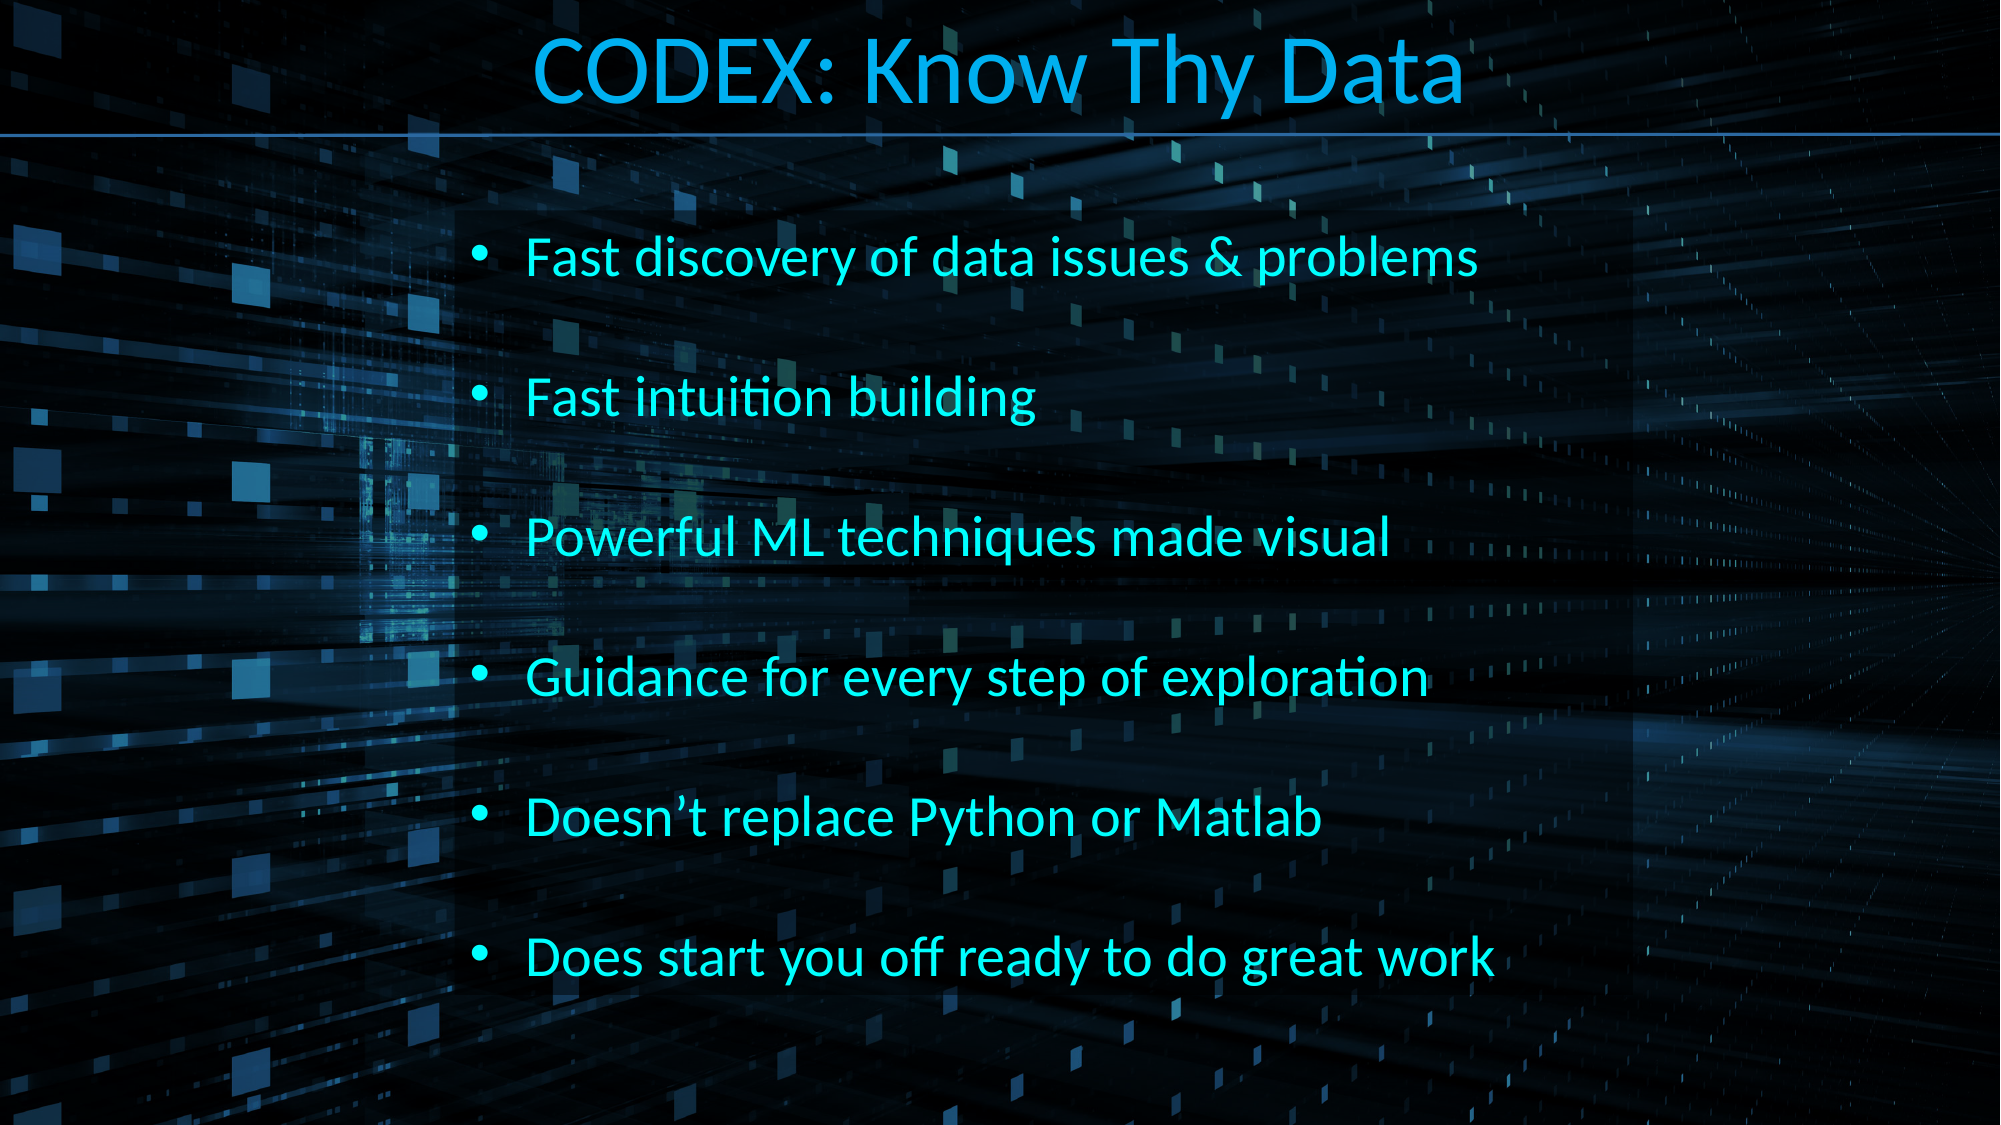

CODEX: Know Thy Data
Fast discovery of data issues & problems
Fast intuition building

Powerful ML techniques made visual

Guidance for every step of exploration

Doesn’t replace Python or Matlab

Does start you off ready to do great work